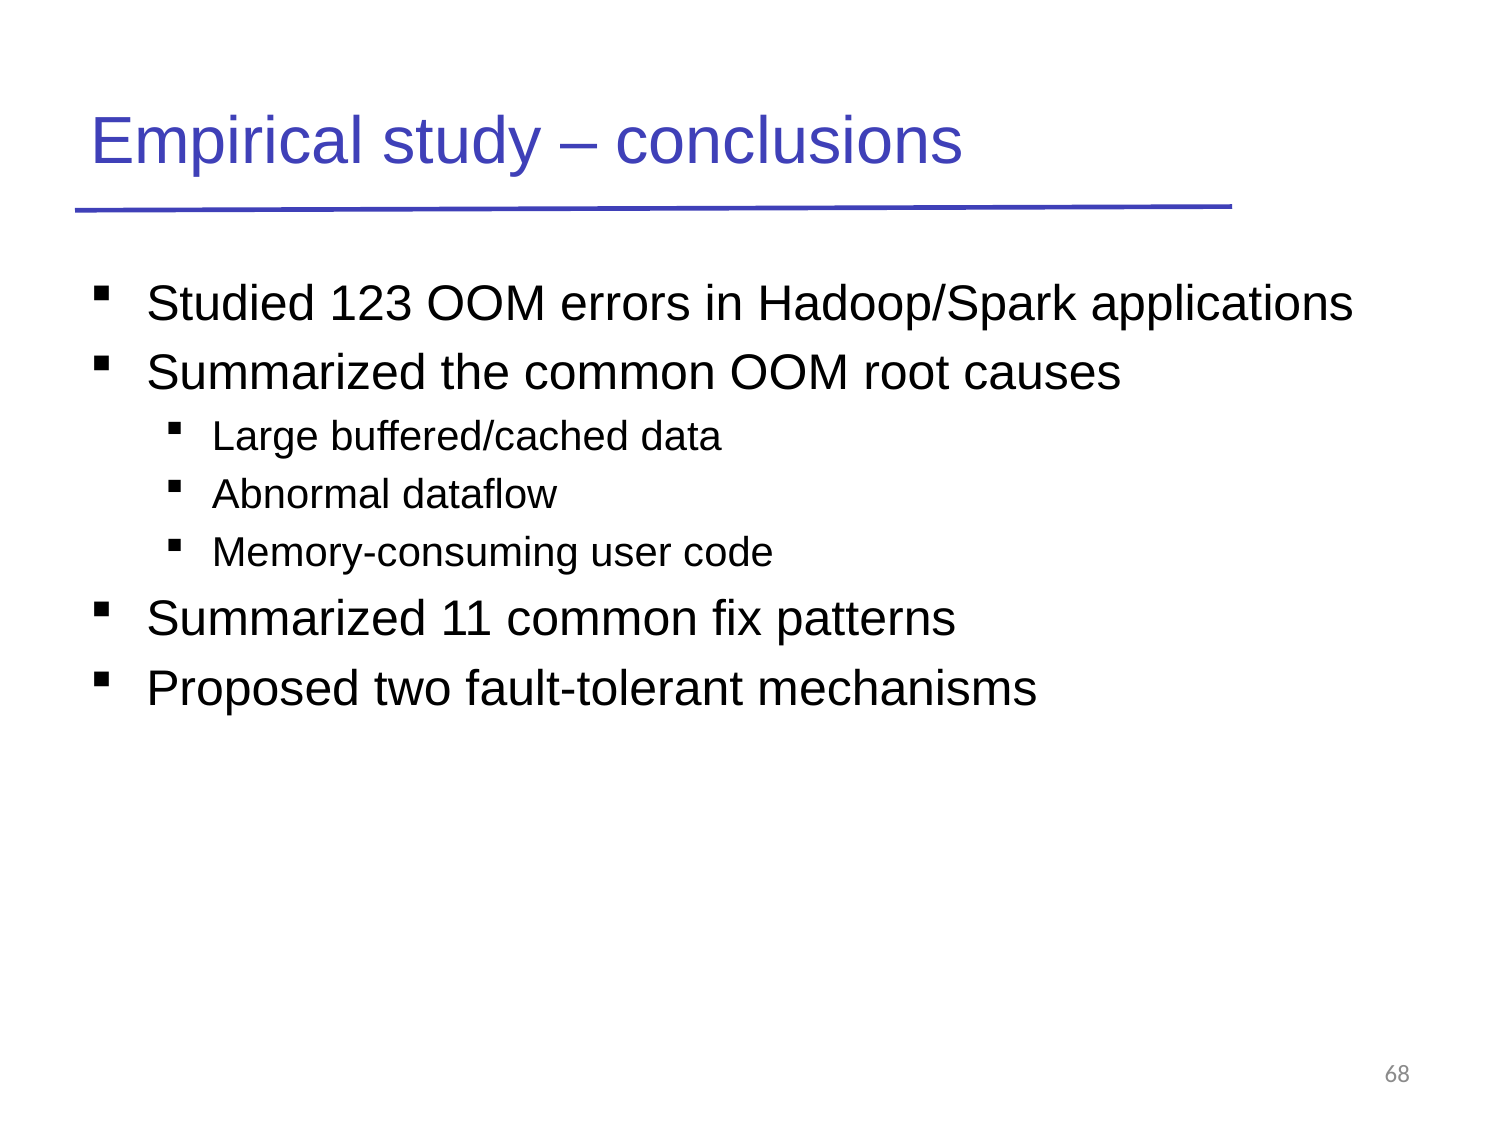

# Empirical study – conclusions
Studied 123 OOM errors in Hadoop/Spark applications
Summarized the common OOM root causes
Large buffered/cached data
Abnormal dataflow
Memory-consuming user code
Summarized 11 common fix patterns
Proposed two fault-tolerant mechanisms

68